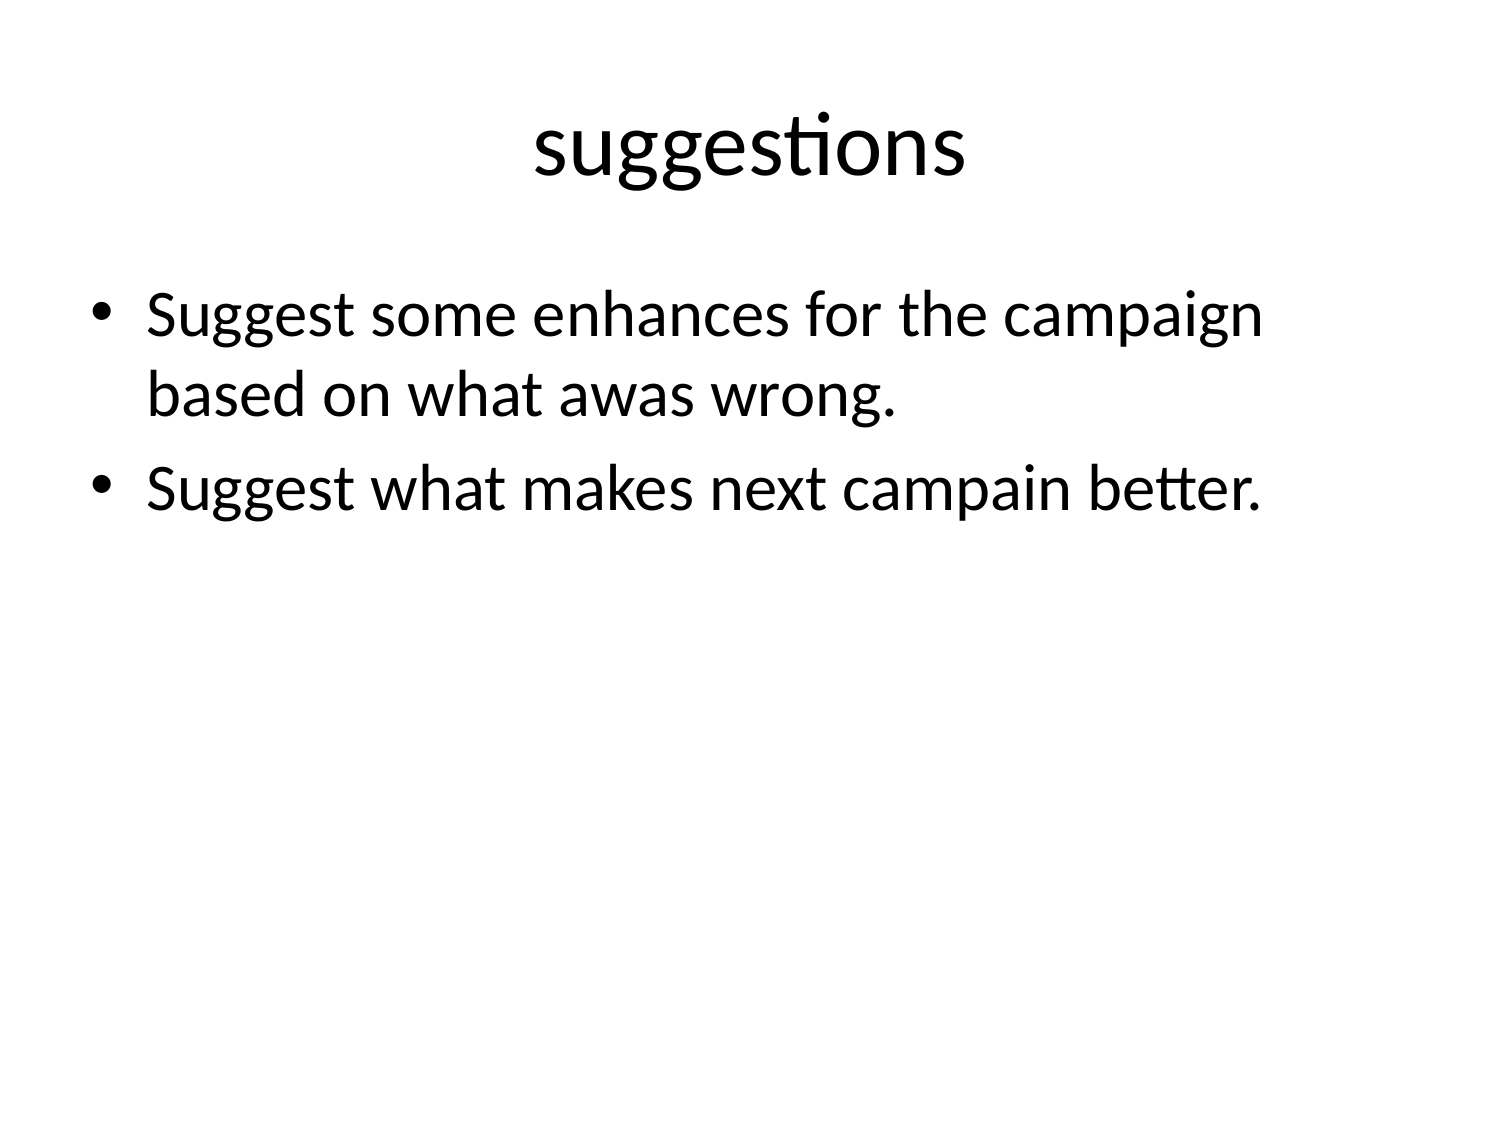

# suggestions
Suggest some enhances for the campaign based on what awas wrong.
Suggest what makes next campain better.